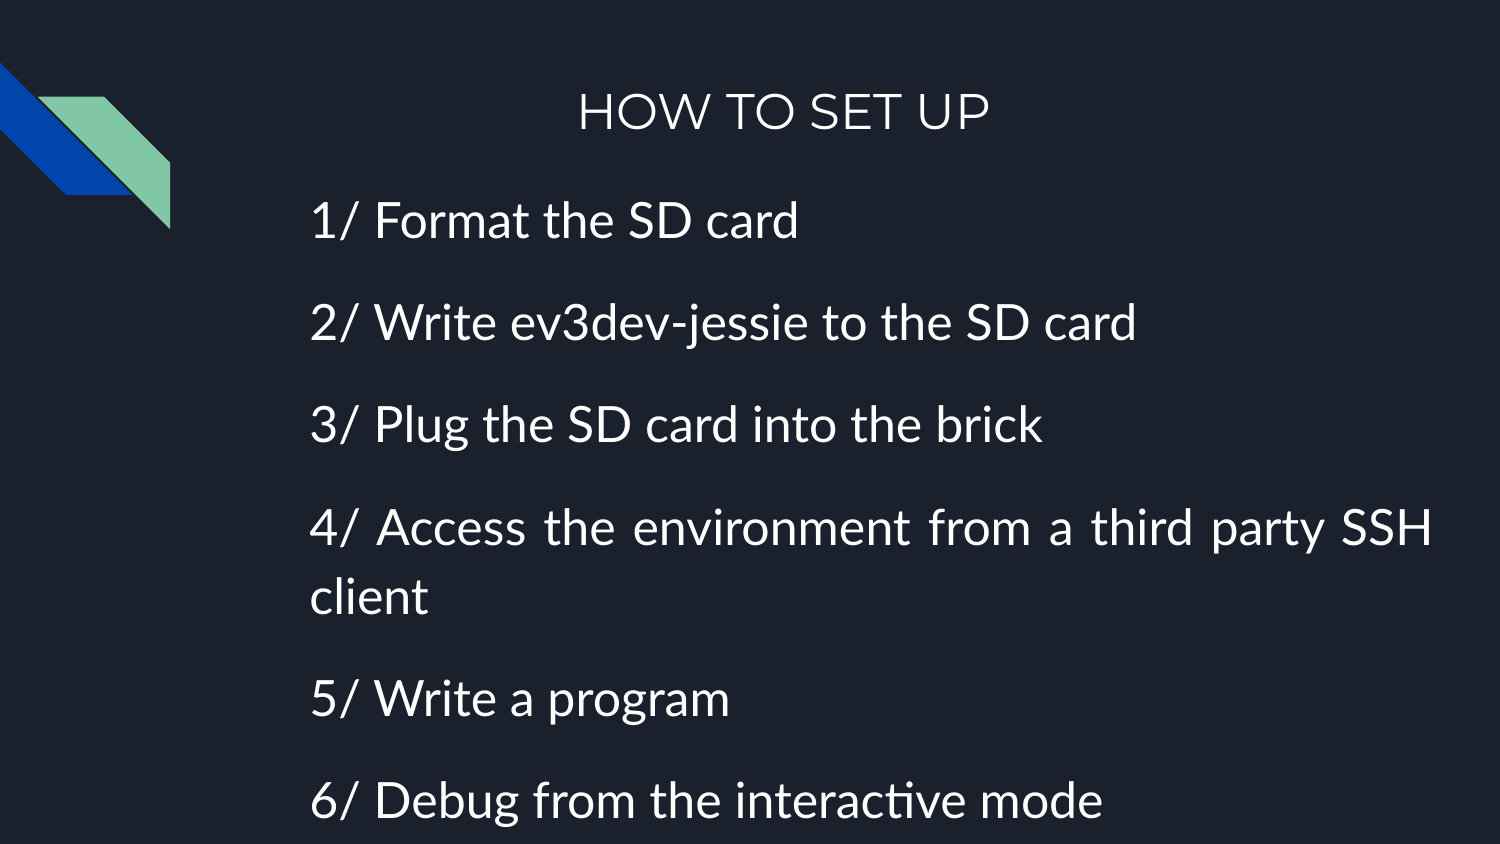

# HOW TO SET UP
1/ Format the SD card
2/ Write ev3dev-jessie to the SD card
3/ Plug the SD card into the brick
4/ Access the environment from a third party SSH client
5/ Write a program
6/ Debug from the interactive mode
6/ Run the program from the brick